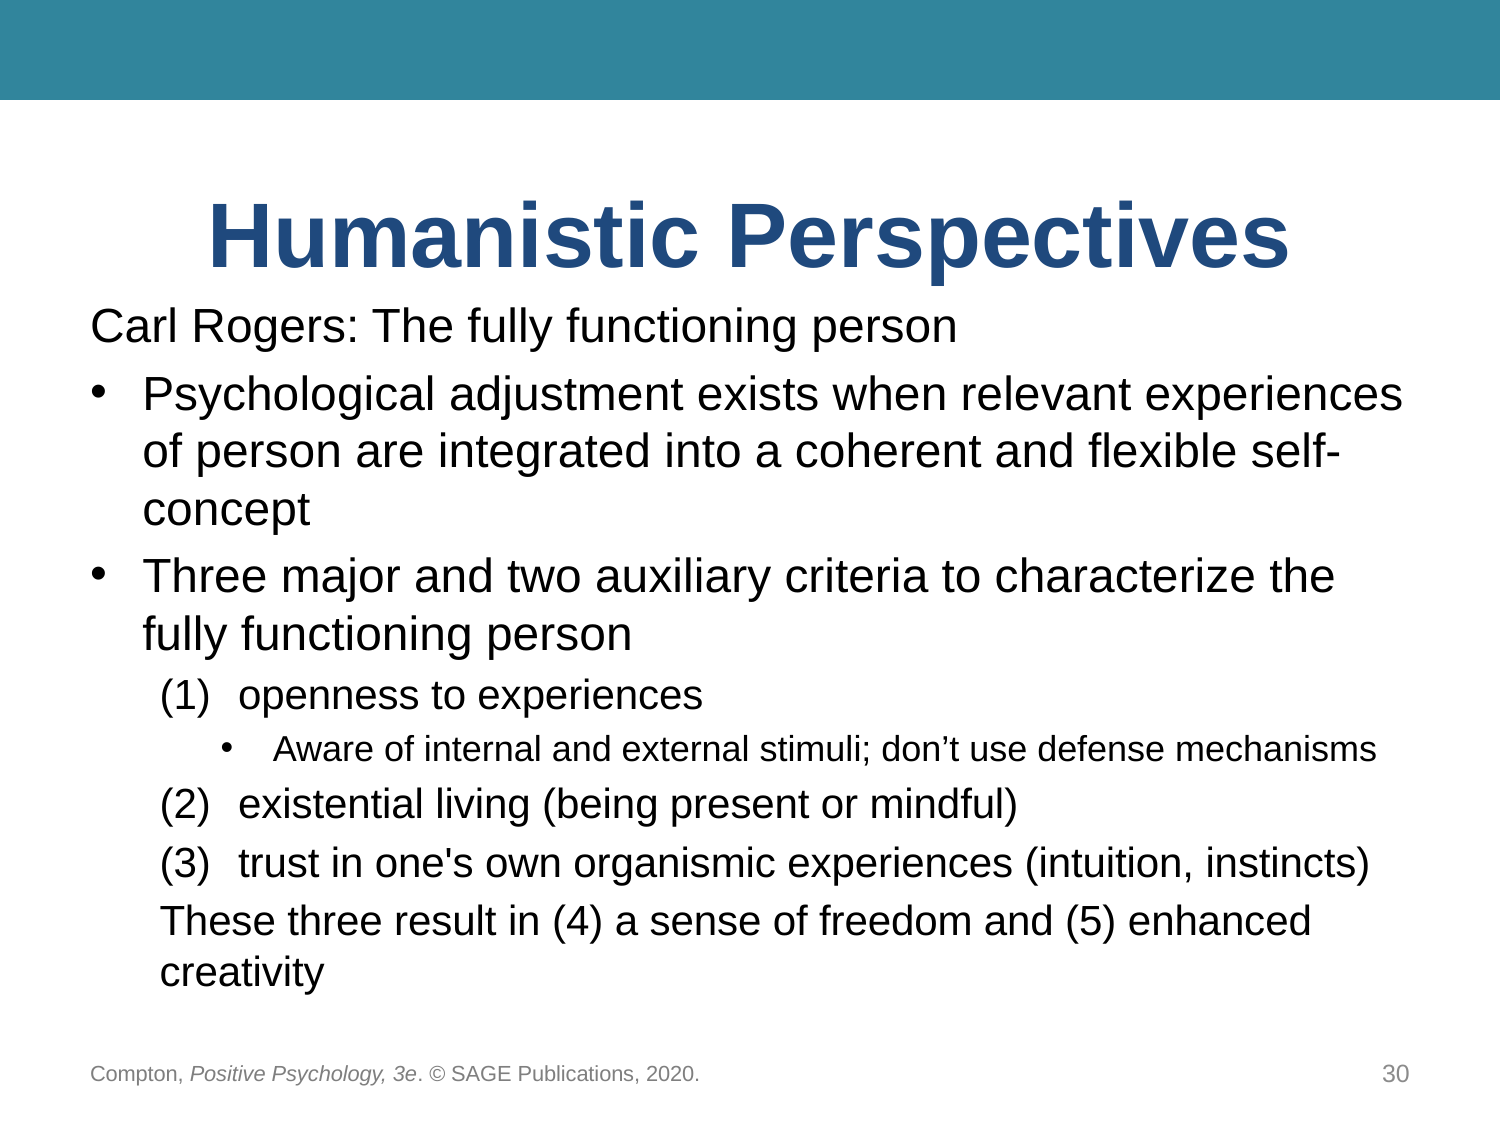

# Humanistic Perspectives
Carl Rogers: The fully functioning person
Psychological adjustment exists when relevant experiences of person are integrated into a coherent and flexible self-concept
Three major and two auxiliary criteria to characterize the fully functioning person
openness to experiences
Aware of internal and external stimuli; don’t use defense mechanisms
existential living (being present or mindful)
trust in one's own organismic experiences (intuition, instincts)
These three result in (4) a sense of freedom and (5) enhanced creativity

Compton, Positive Psychology, 3e. © SAGE Publications, 2020.
30